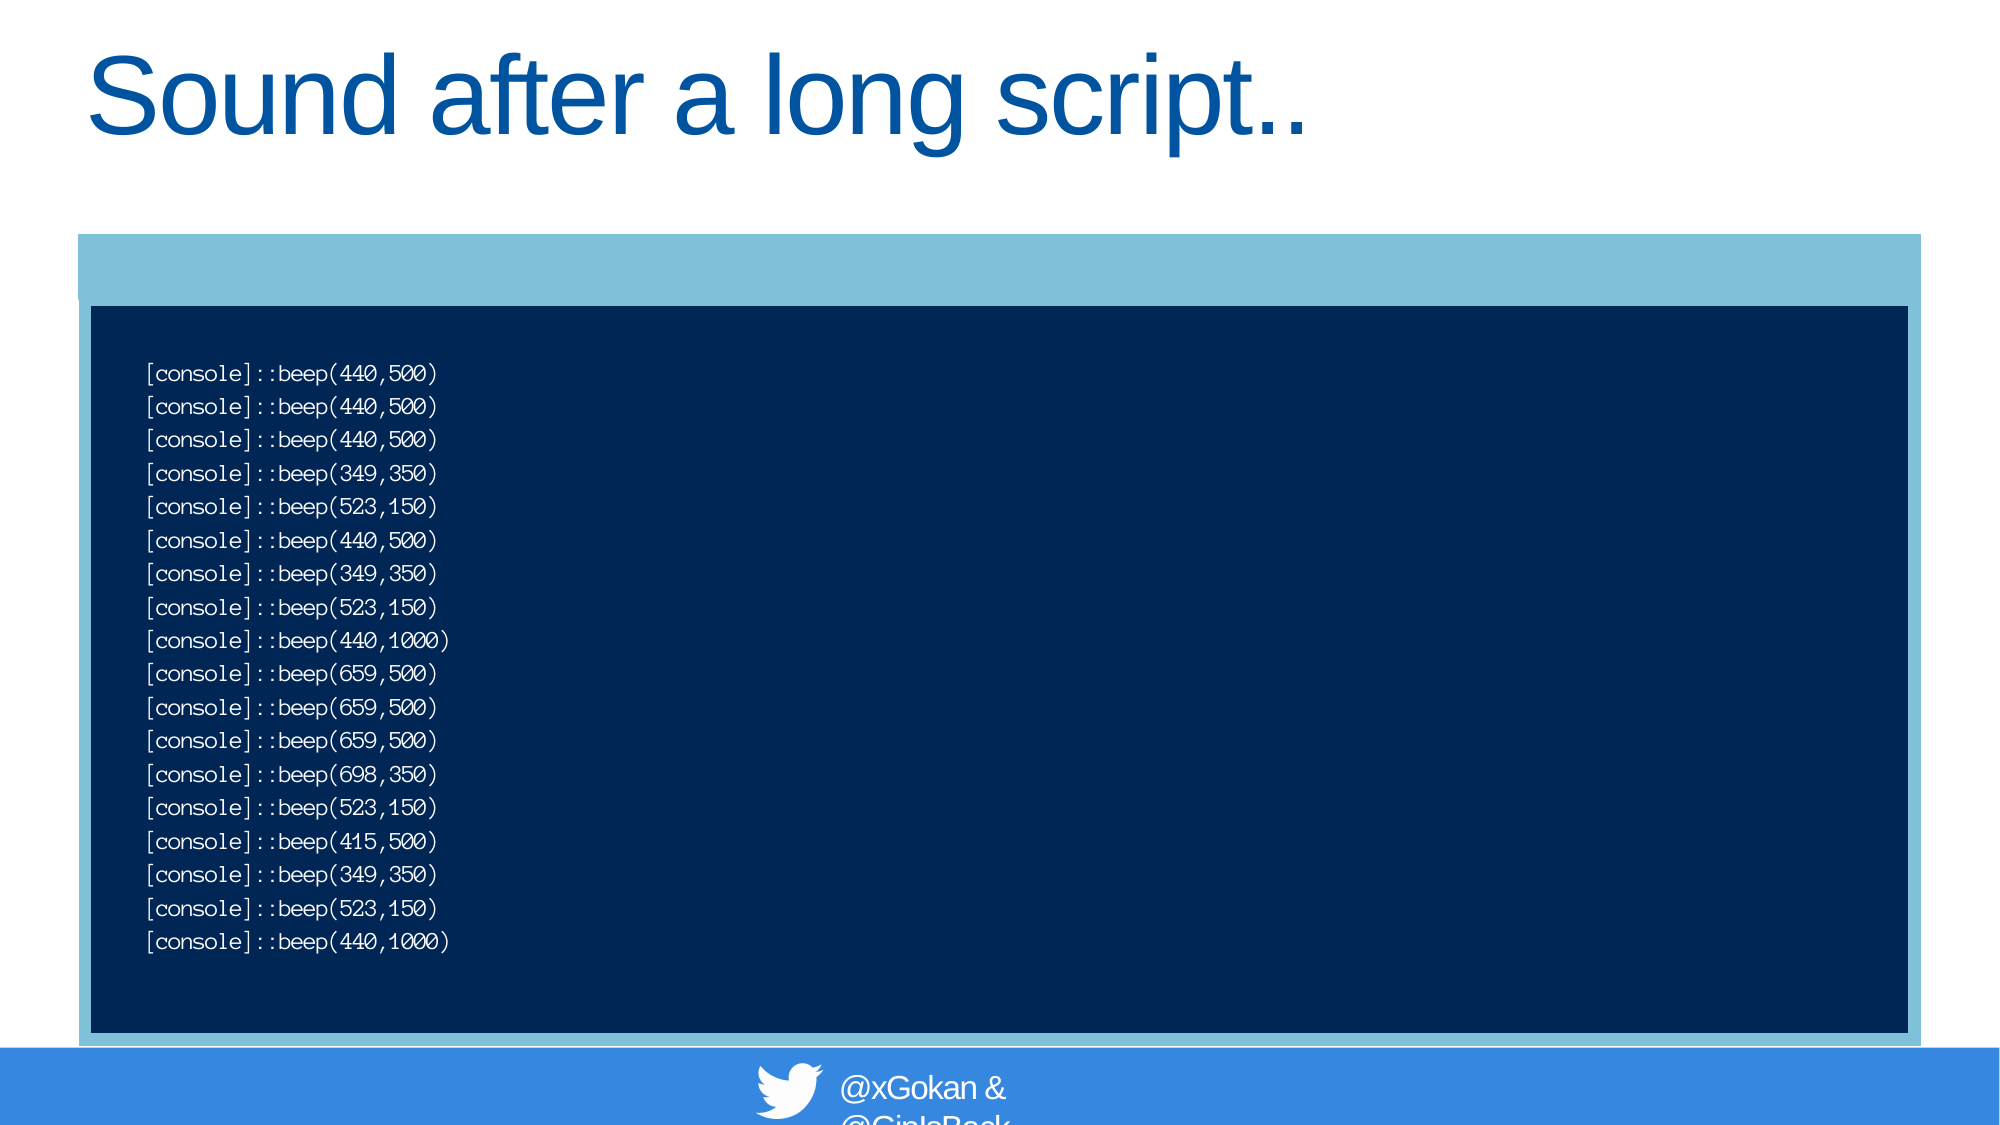

# Sound after a long script..
[console]::beep(440,500)
[console]::beep(440,500)
[console]::beep(440,500)
[console]::beep(349,350)
[console]::beep(523,150)
[console]::beep(440,500)
[console]::beep(349,350)
[console]::beep(523,150)
[console]::beep(440,1000)
[console]::beep(659,500)
[console]::beep(659,500)
[console]::beep(659,500)
[console]::beep(698,350)
[console]::beep(523,150)
[console]::beep(415,500)
[console]::beep(349,350)
[console]::beep(523,150)
[console]::beep(440,1000)